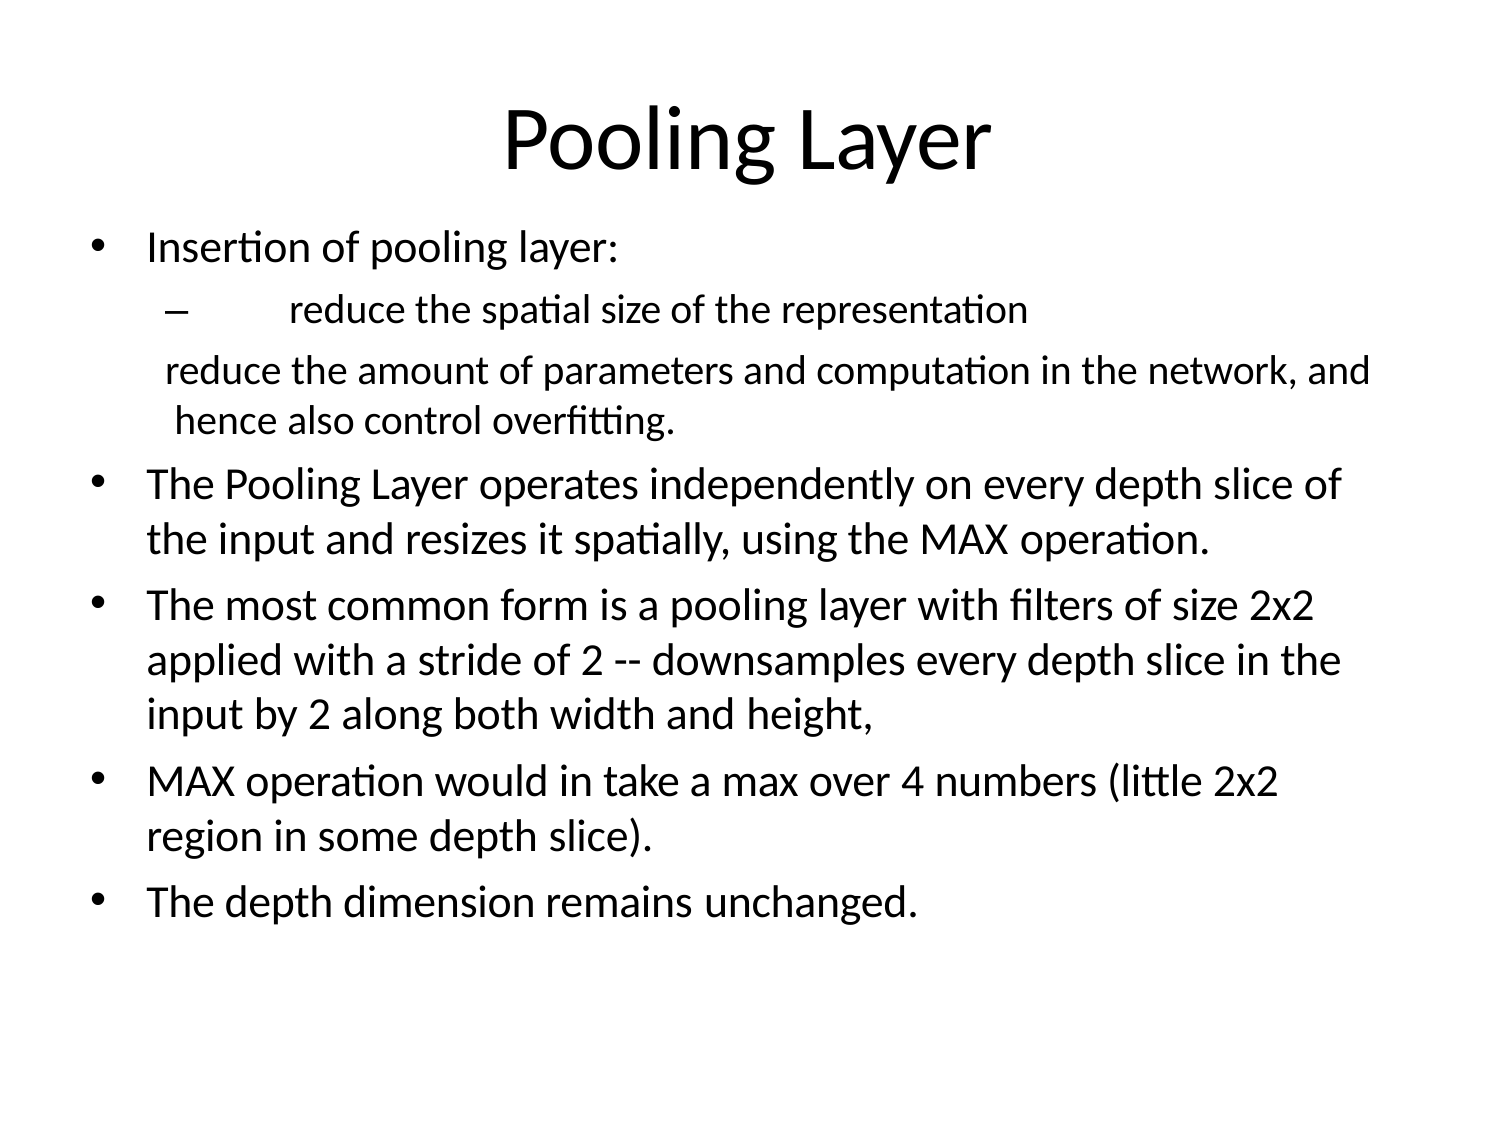

# Pooling Layer
Insertion of pooling layer:
–	reduce the spatial size of the representation
reduce the amount of parameters and computation in the network, and  hence also control overfitting.
The Pooling Layer operates independently on every depth slice of  the input and resizes it spatially, using the MAX operation.
The most common form is a pooling layer with filters of size 2x2  applied with a stride of 2 -- downsamples every depth slice in the  input by 2 along both width and height,
MAX operation would in take a max over 4 numbers (little 2x2  region in some depth slice).
The depth dimension remains unchanged.